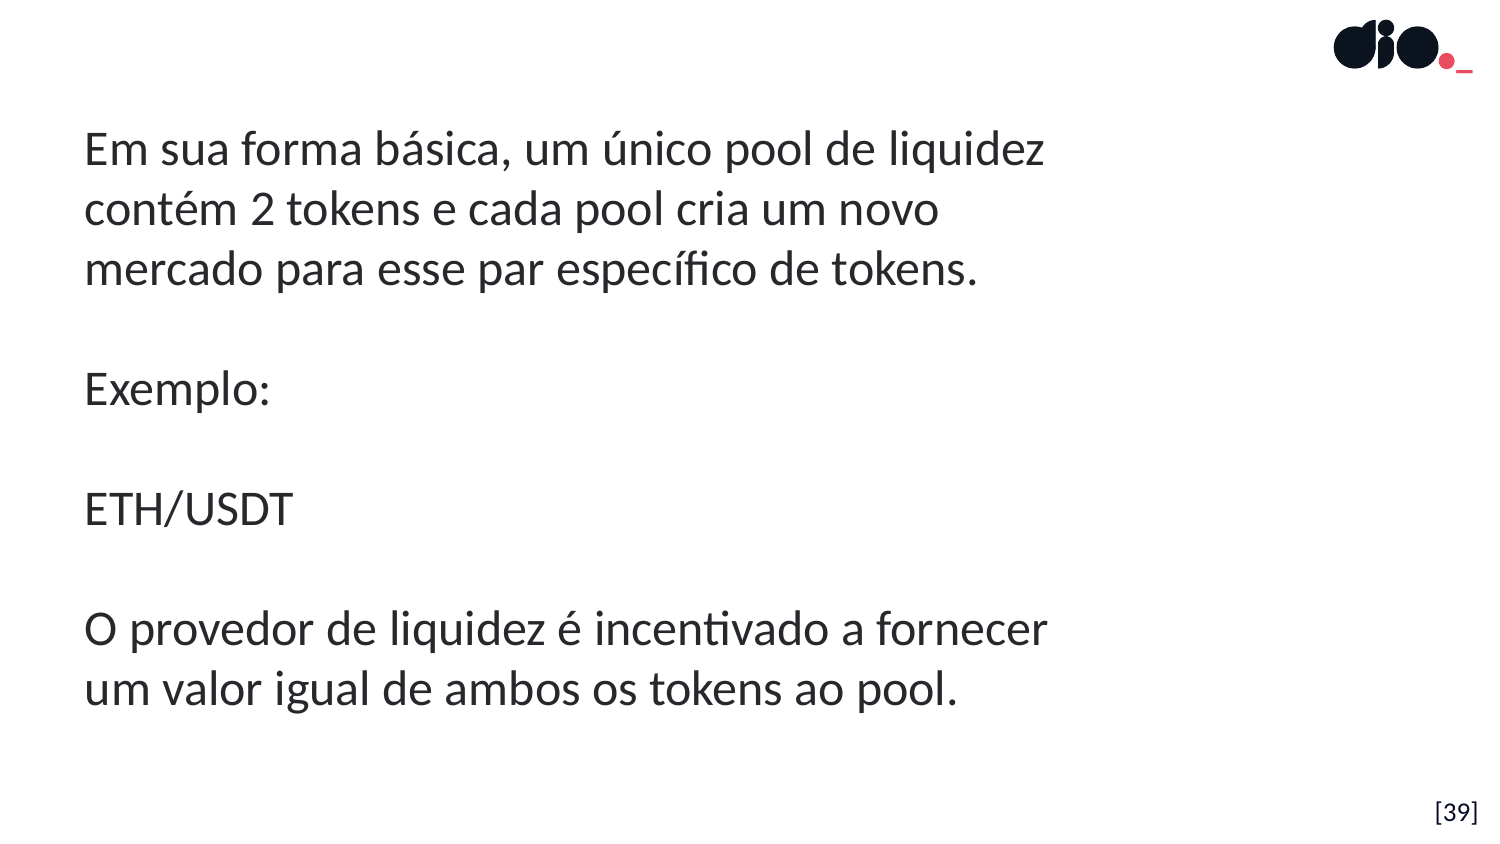

Em sua forma básica, um único pool de liquidez contém 2 tokens e cada pool cria um novo mercado para esse par específico de tokens.

Exemplo:

ETH/USDT

O provedor de liquidez é incentivado a fornecer um valor igual de ambos os tokens ao pool.

[39]